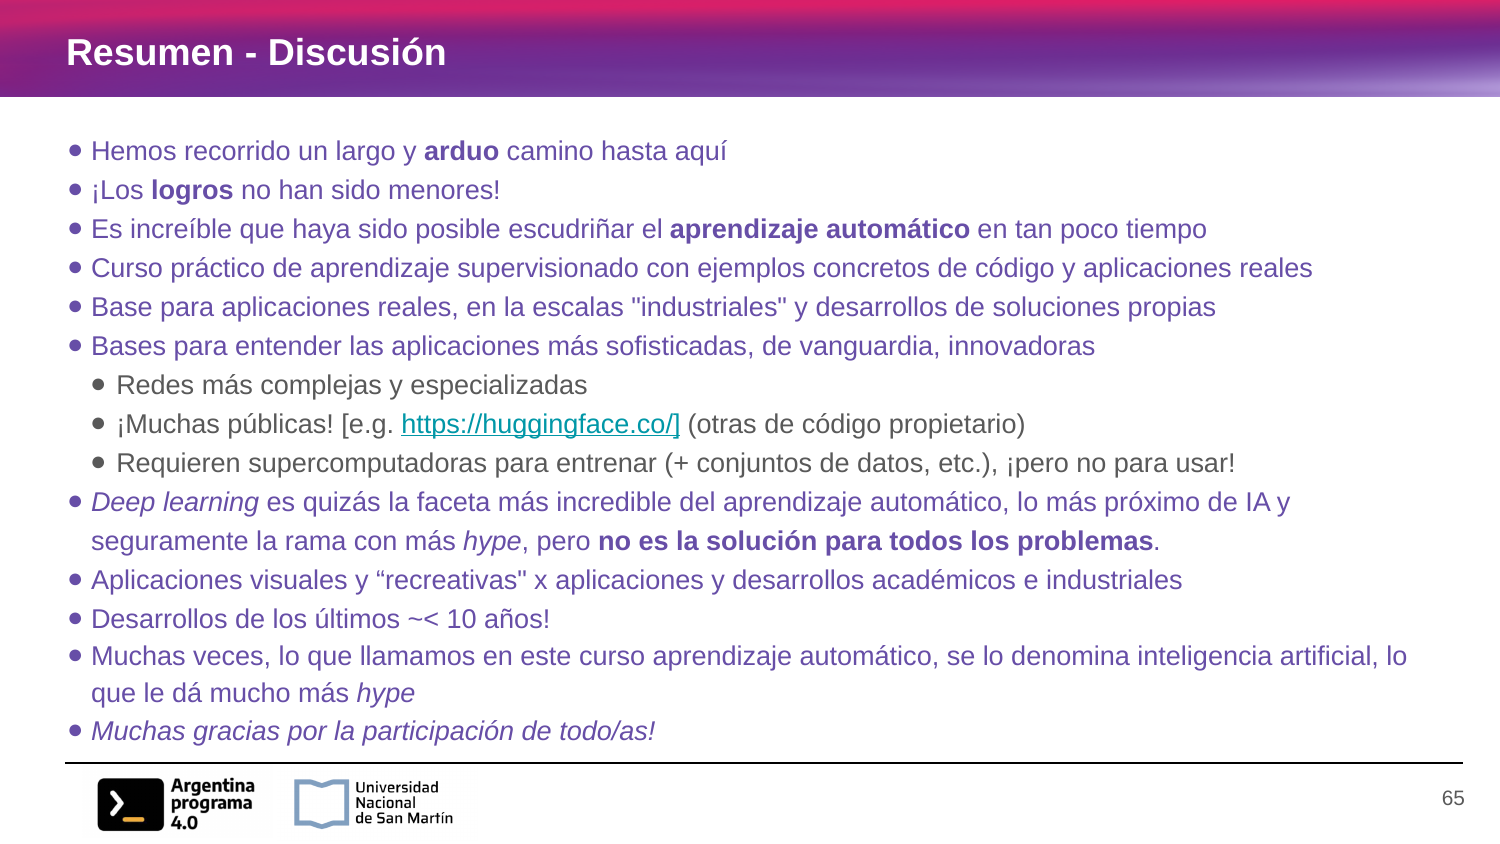

# Resumen - Discusión
Hemos recorrido un largo y arduo camino hasta aquí
¡Los logros no han sido menores!
Es increíble que haya sido posible escudriñar el aprendizaje automático en tan poco tiempo
Curso práctico de aprendizaje supervisionado con ejemplos concretos de código y aplicaciones reales
Base para aplicaciones reales, en la escalas "industriales" y desarrollos de soluciones propias
Bases para entender las aplicaciones más sofisticadas, de vanguardia, innovadoras
Redes más complejas y especializadas
¡Muchas públicas! [e.g. https://huggingface.co/] (otras de código propietario)
Requieren supercomputadoras para entrenar (+ conjuntos de datos, etc.), ¡pero no para usar!
Deep learning es quizás la faceta más incredible del aprendizaje automático, lo más próximo de IA y seguramente la rama con más hype, pero no es la solución para todos los problemas.
Aplicaciones visuales y “recreativas" x aplicaciones y desarrollos académicos e industriales
Desarrollos de los últimos ~< 10 años!
Muchas veces, lo que llamamos en este curso aprendizaje automático, se lo denomina inteligencia artificial, lo que le dá mucho más hype
Muchas gracias por la participación de todo/as!
65